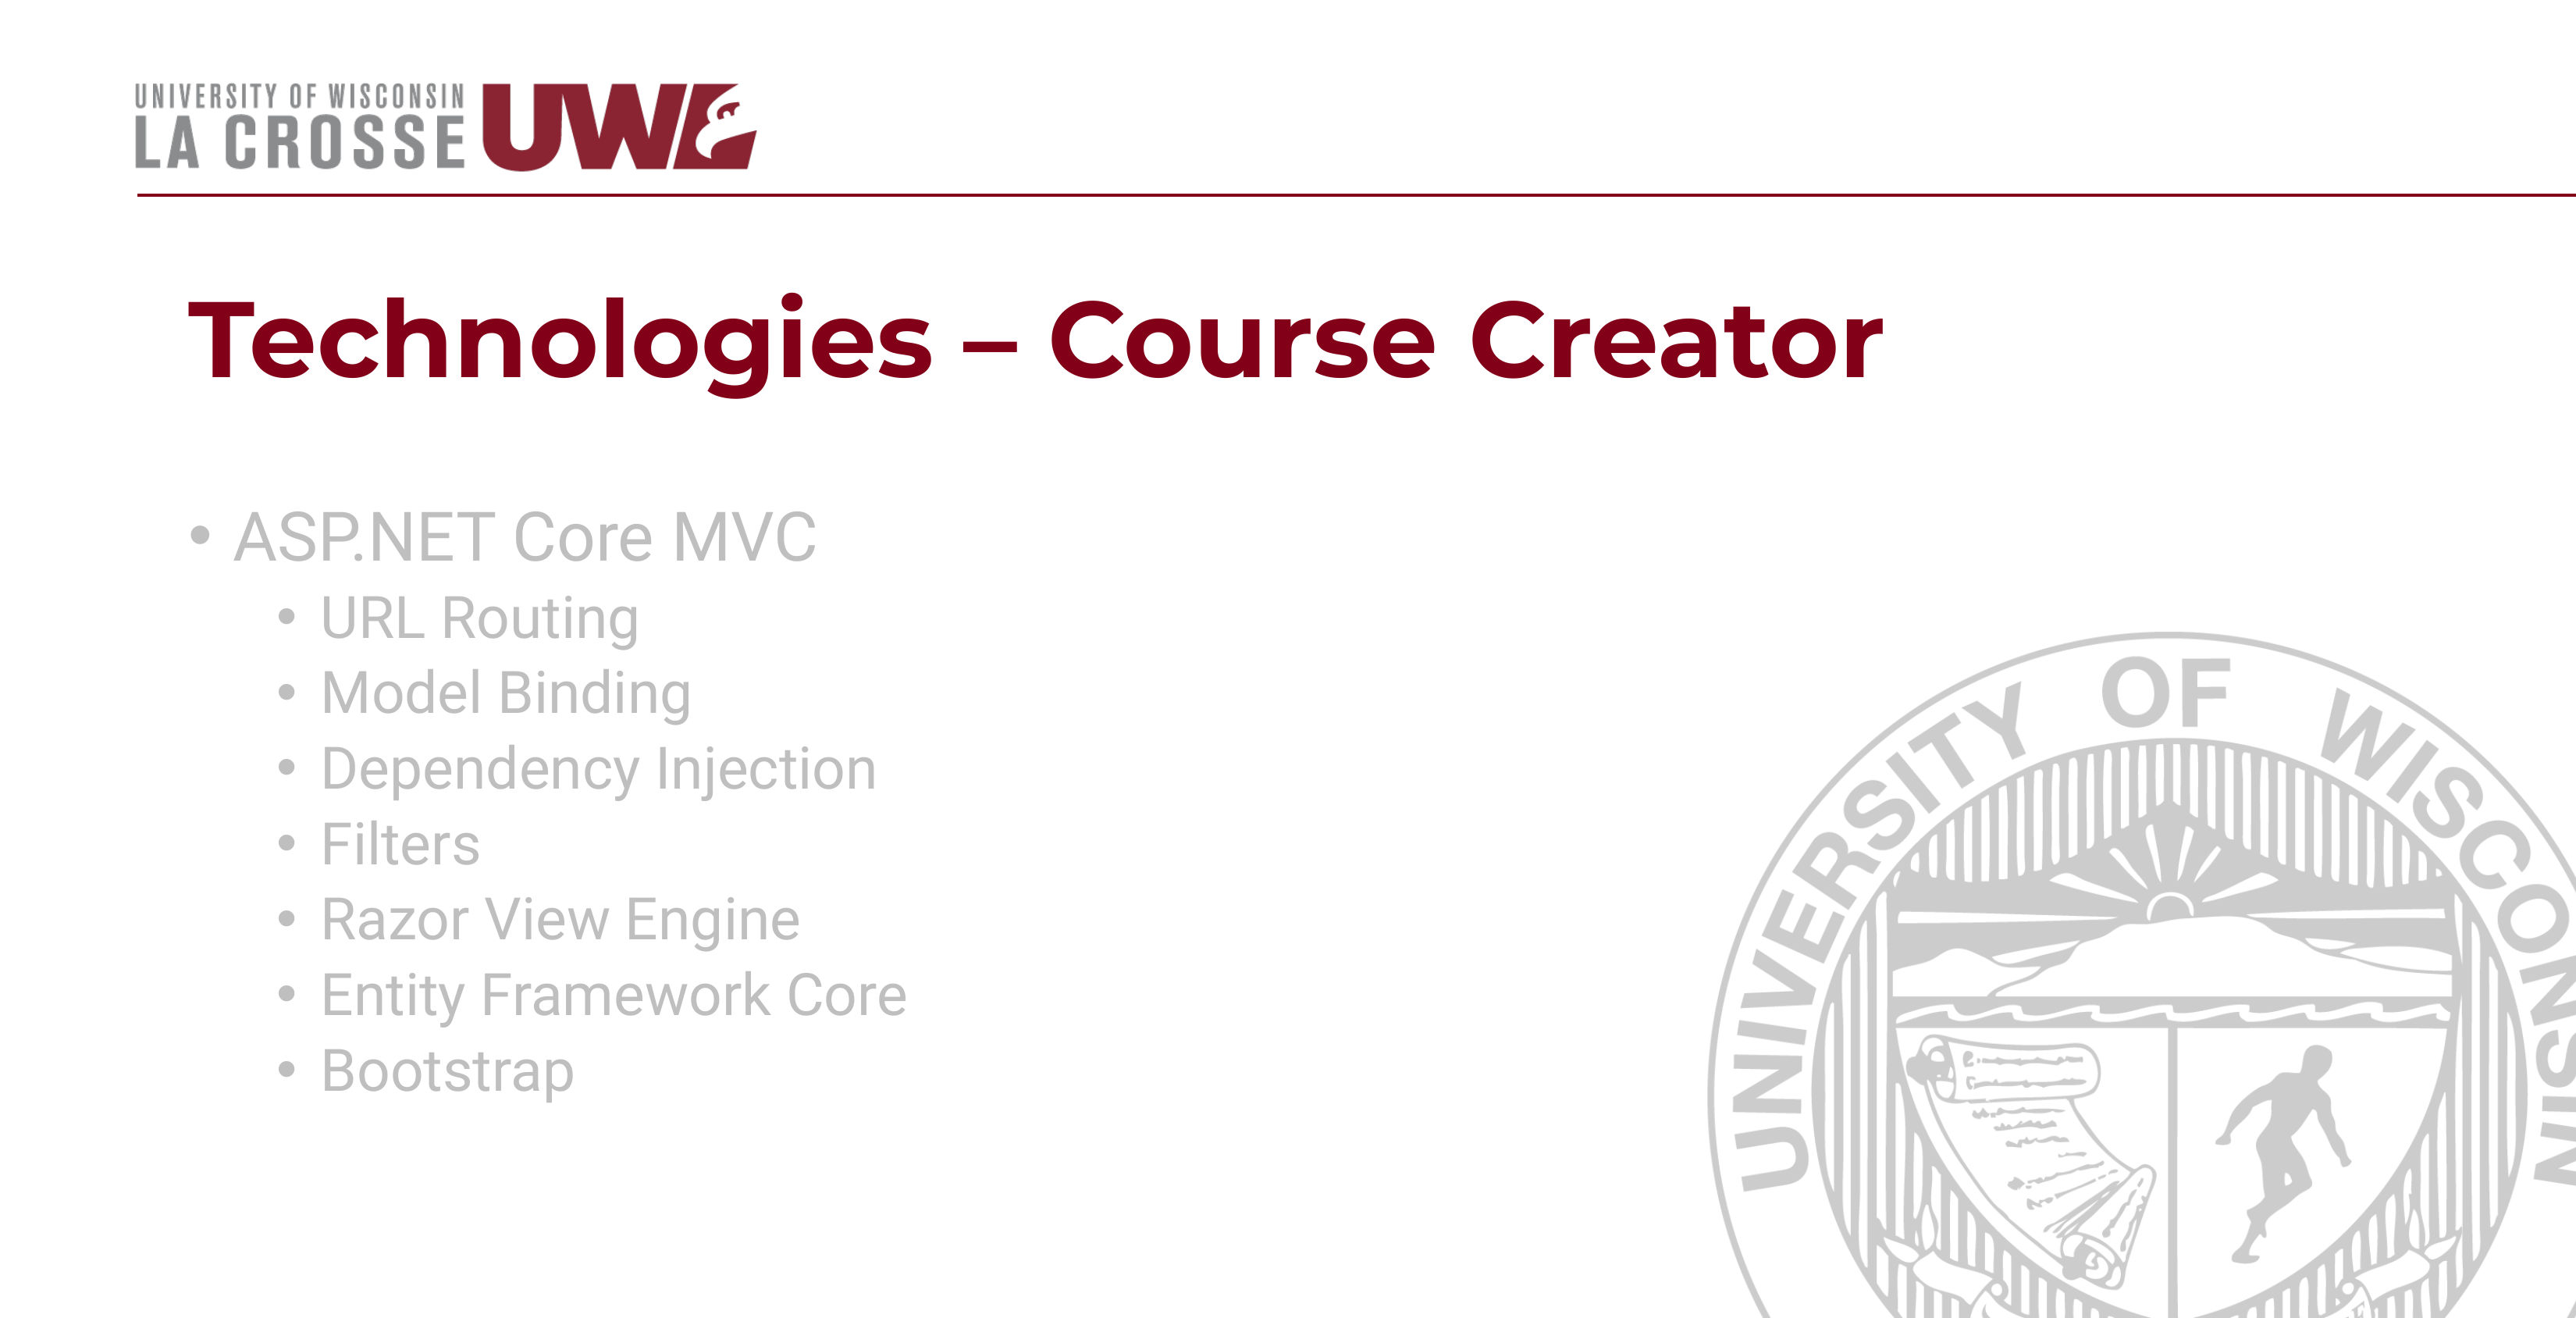

# Technologies – Course Creator
ASP.NET Core MVC
URL Routing
Model Binding
Dependency Injection
Filters
Razor View Engine
Entity Framework Core
Bootstrap